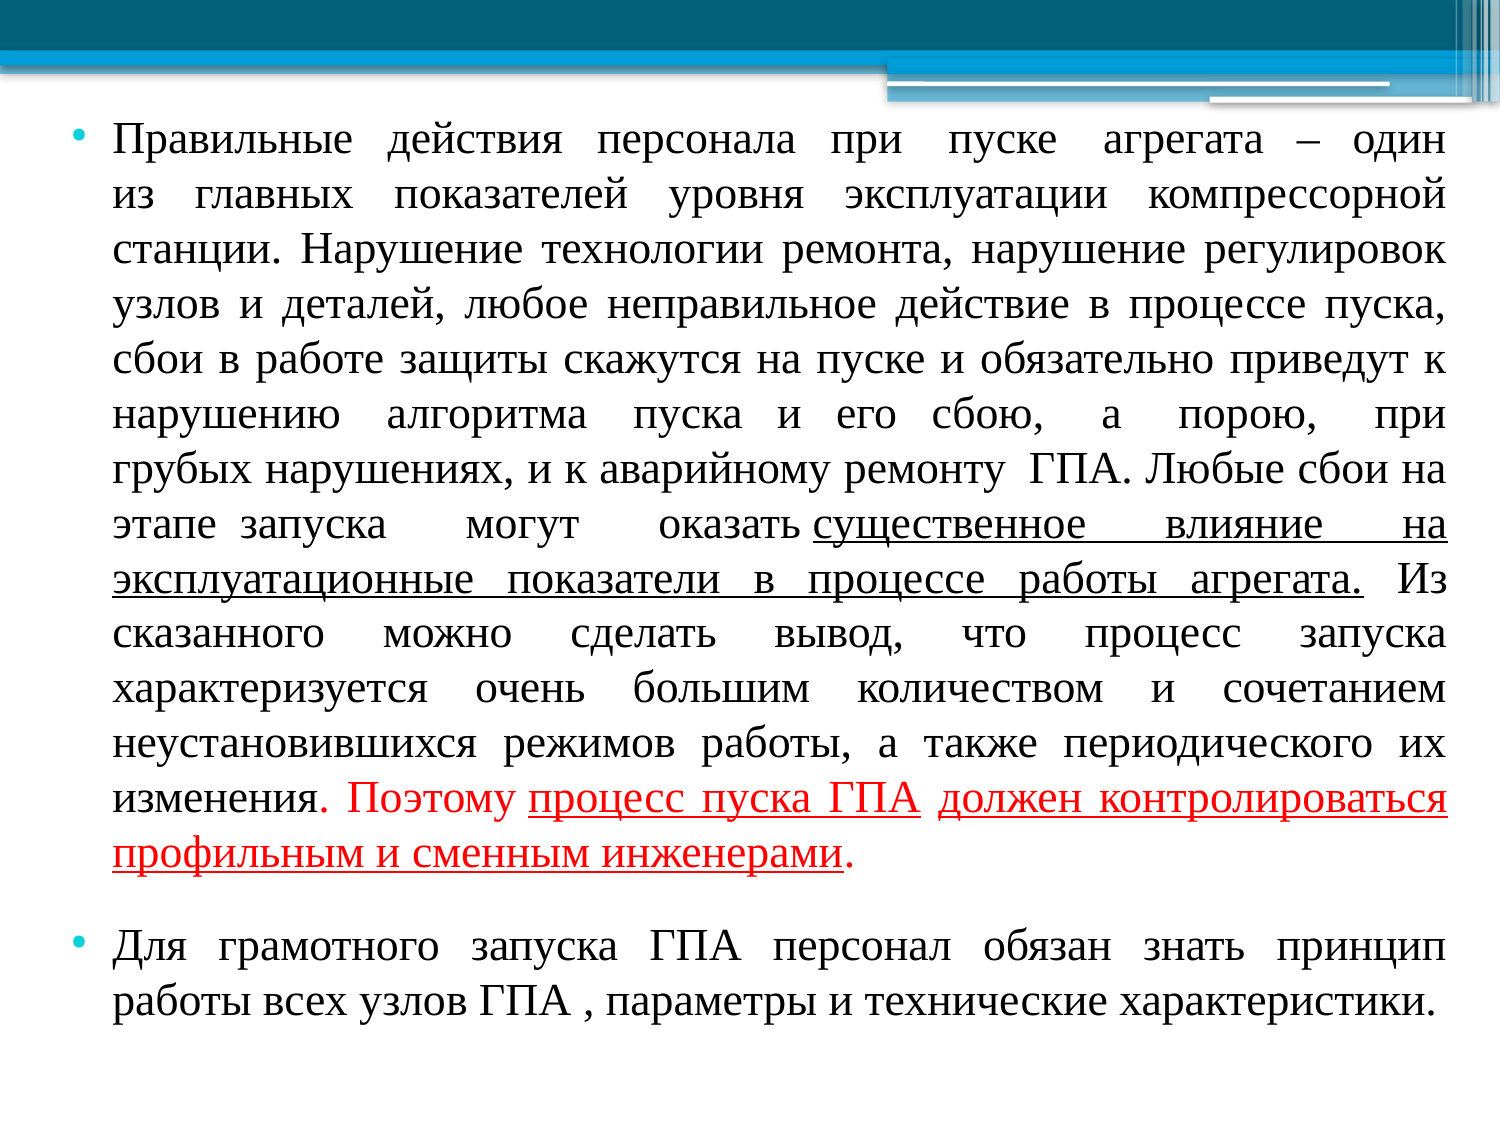

Правильные   действия   персонала   при    пуске    агрегата – один из главных показателей уровня эксплуатации компрессорной станции. Нарушение технологии ремонта, нарушение регулировок узлов и деталей, любое неправильное действие в процессе пуска, сбои в работе защиты скажутся на пуске и обязательно приведут к нарушению    алгоритма    пуска   и   его   сбою, а порою, при грубых нарушениях, и к аварийному ремонту  ГПА. Любые сбои на этапе  запуска могут оказать существенное влияние на эксплуатационные показатели в процессе работы агрегата. Из сказанного можно сделать вывод, что процесс запуска характеризуется очень большим количеством и сочетанием неустановившихся режимов работы, а также периодического их изменения. Поэтому процесс пуска ГПА должен контролироваться профильным и сменным инженерами.

Для грамотного запуска ГПА персонал обязан знать принцип работы всех узлов ГПА , параметры и технические характеристики.